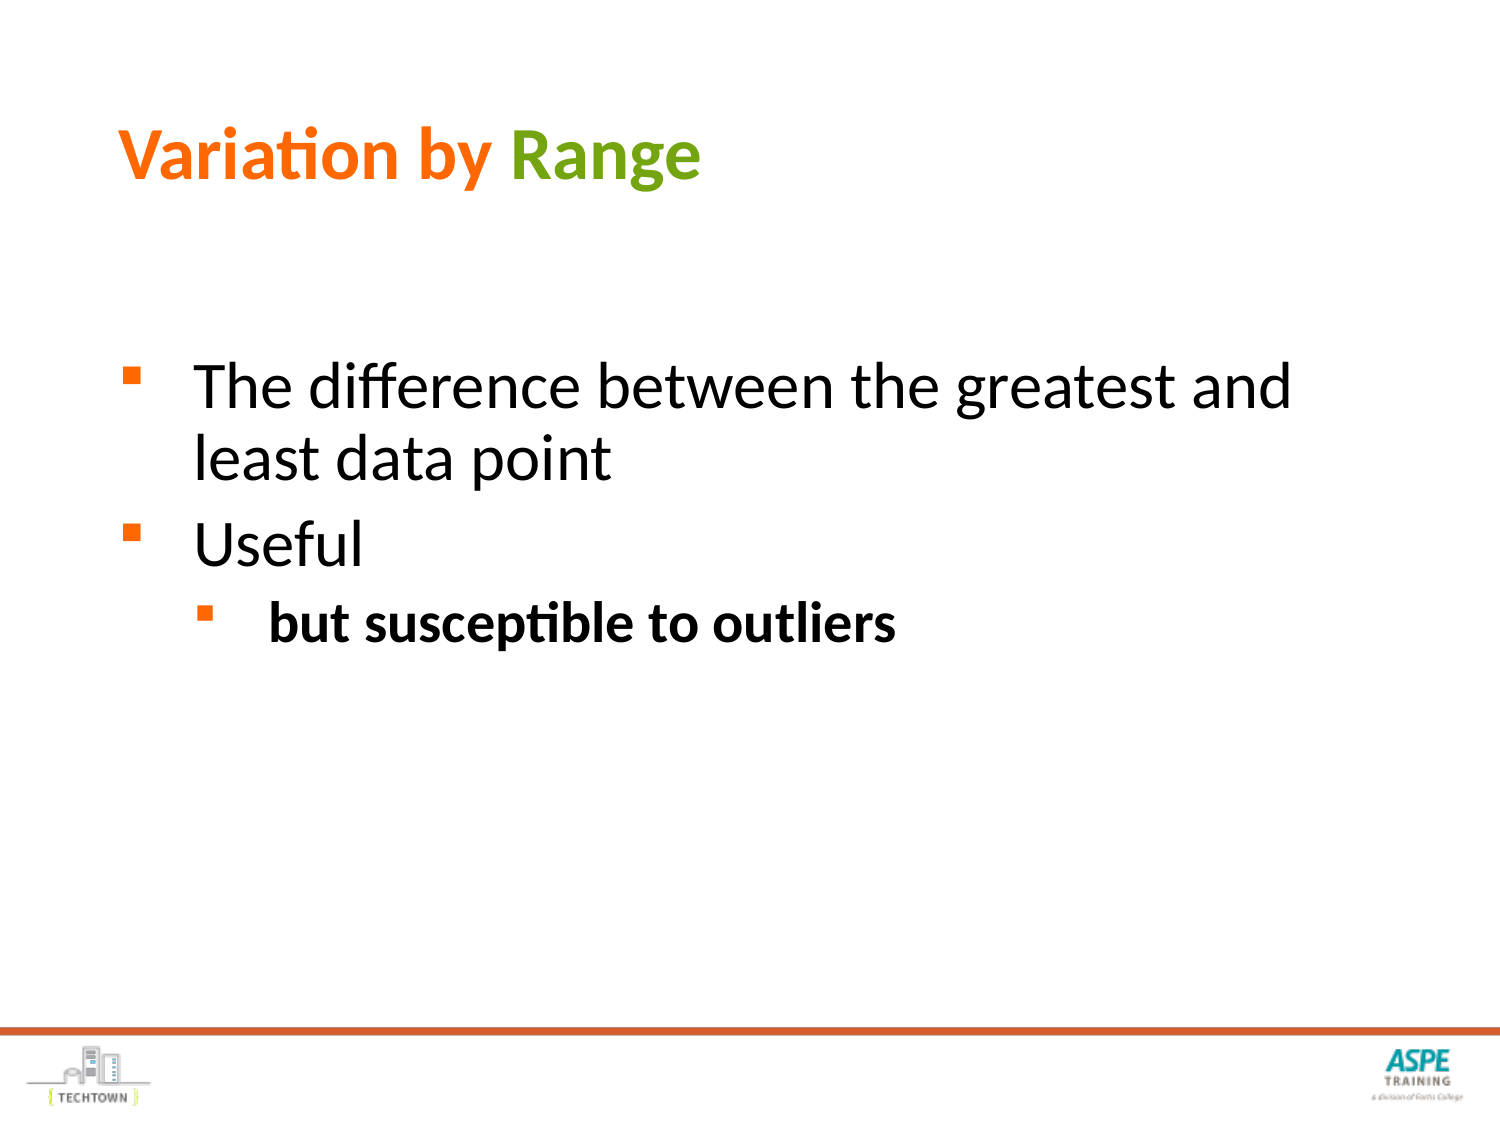

# Variation by Range

The difference between the greatest and least data point
Useful
but susceptible to outliers